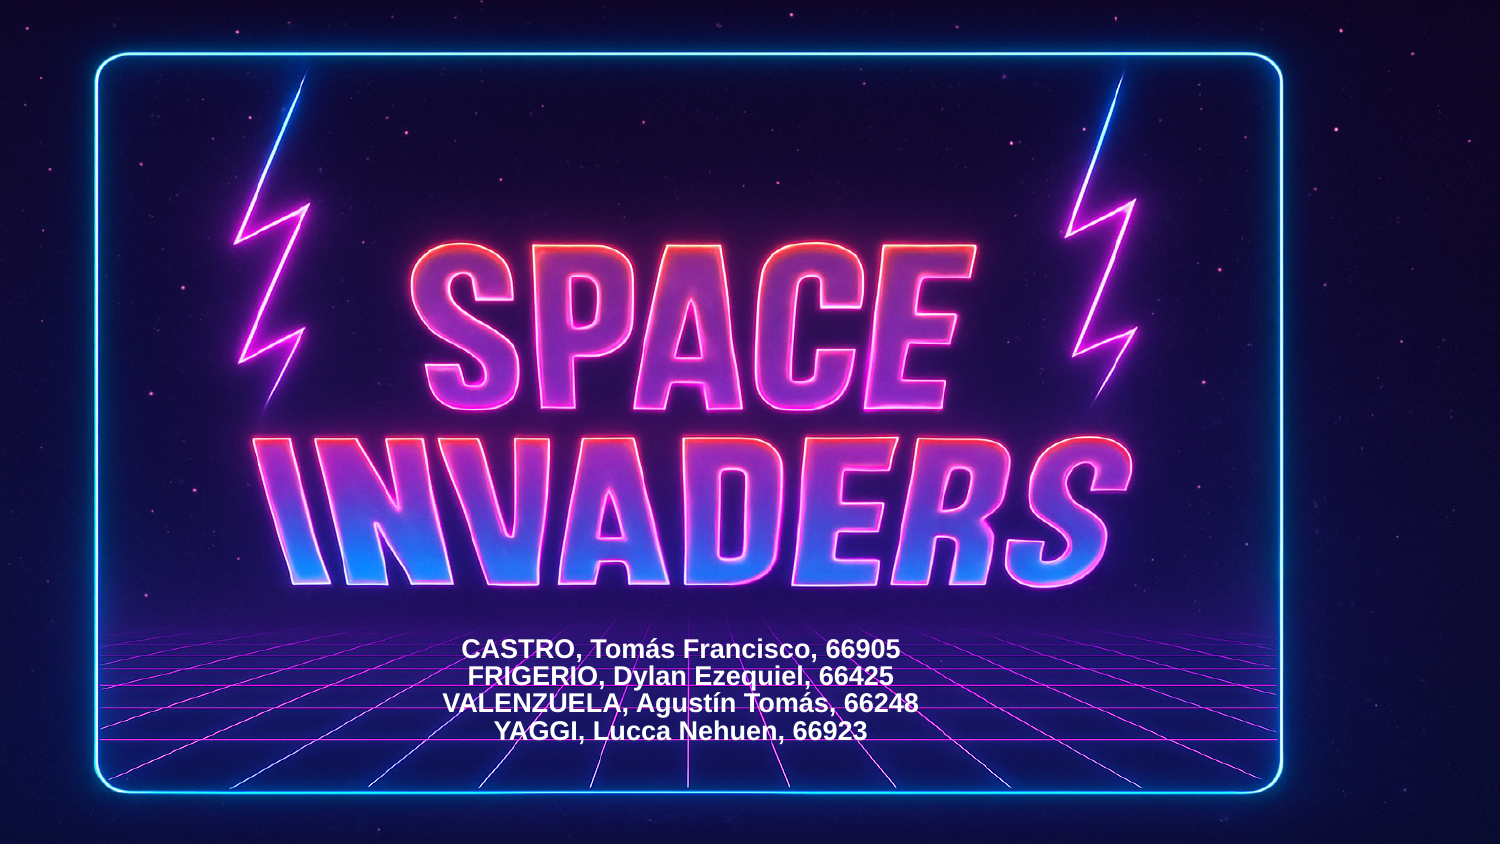

CASTRO, Tomás Francisco, 66905
FRIGERIO, Dylan Ezequiel, 66425
VALENZUELA, Agustín Tomás, 66248
YAGGI, Lucca Nehuen, 66923